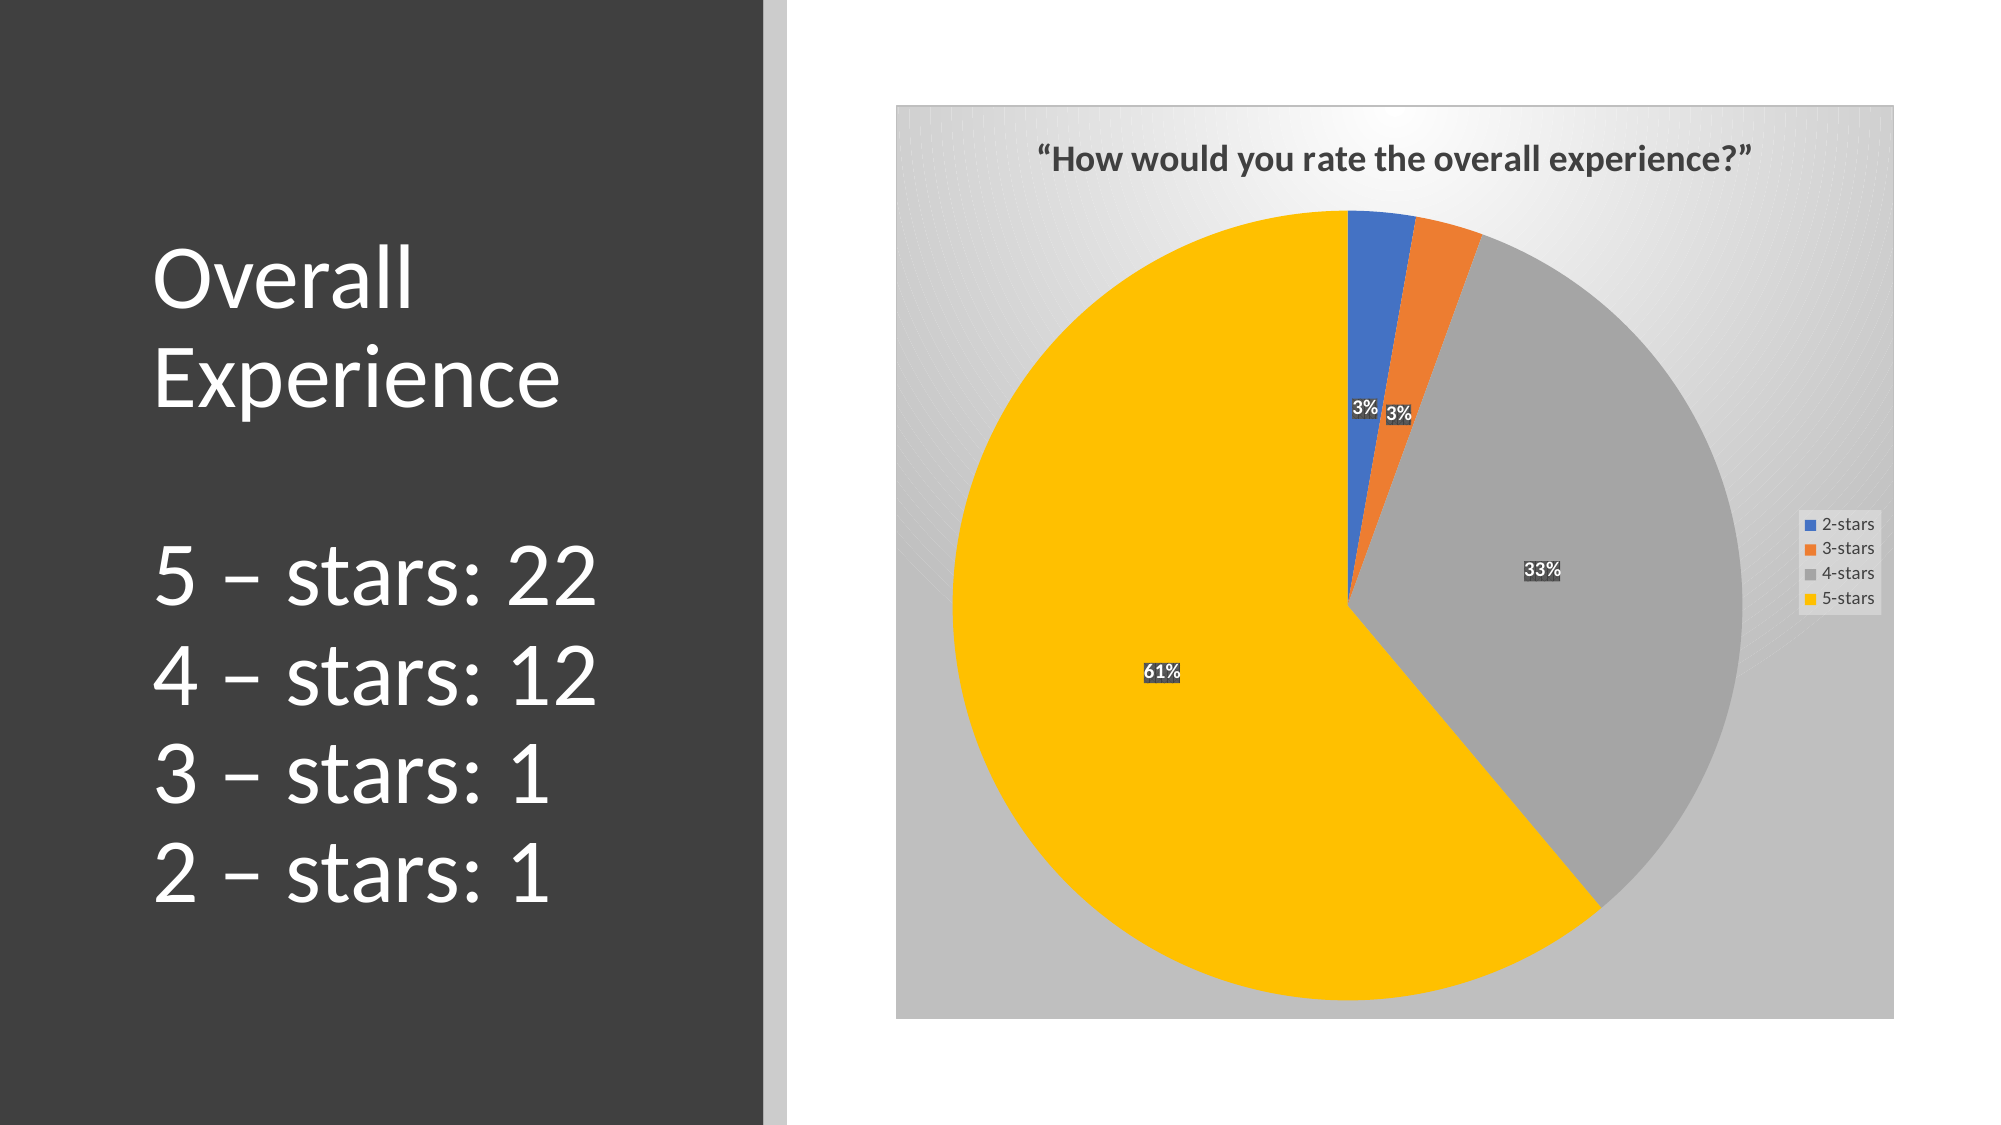

### Chart: “How would you rate the overall experience?”

| Category |  |
|---|---|
| 2-stars | 1.0 |
| 3-stars | 1.0 |
| 4-stars | 12.0 |
| 5-stars | 22.0 |
# Overall Experience
5 – stars: 22
4 – stars: 12
3 – stars: 1
2 – stars: 1